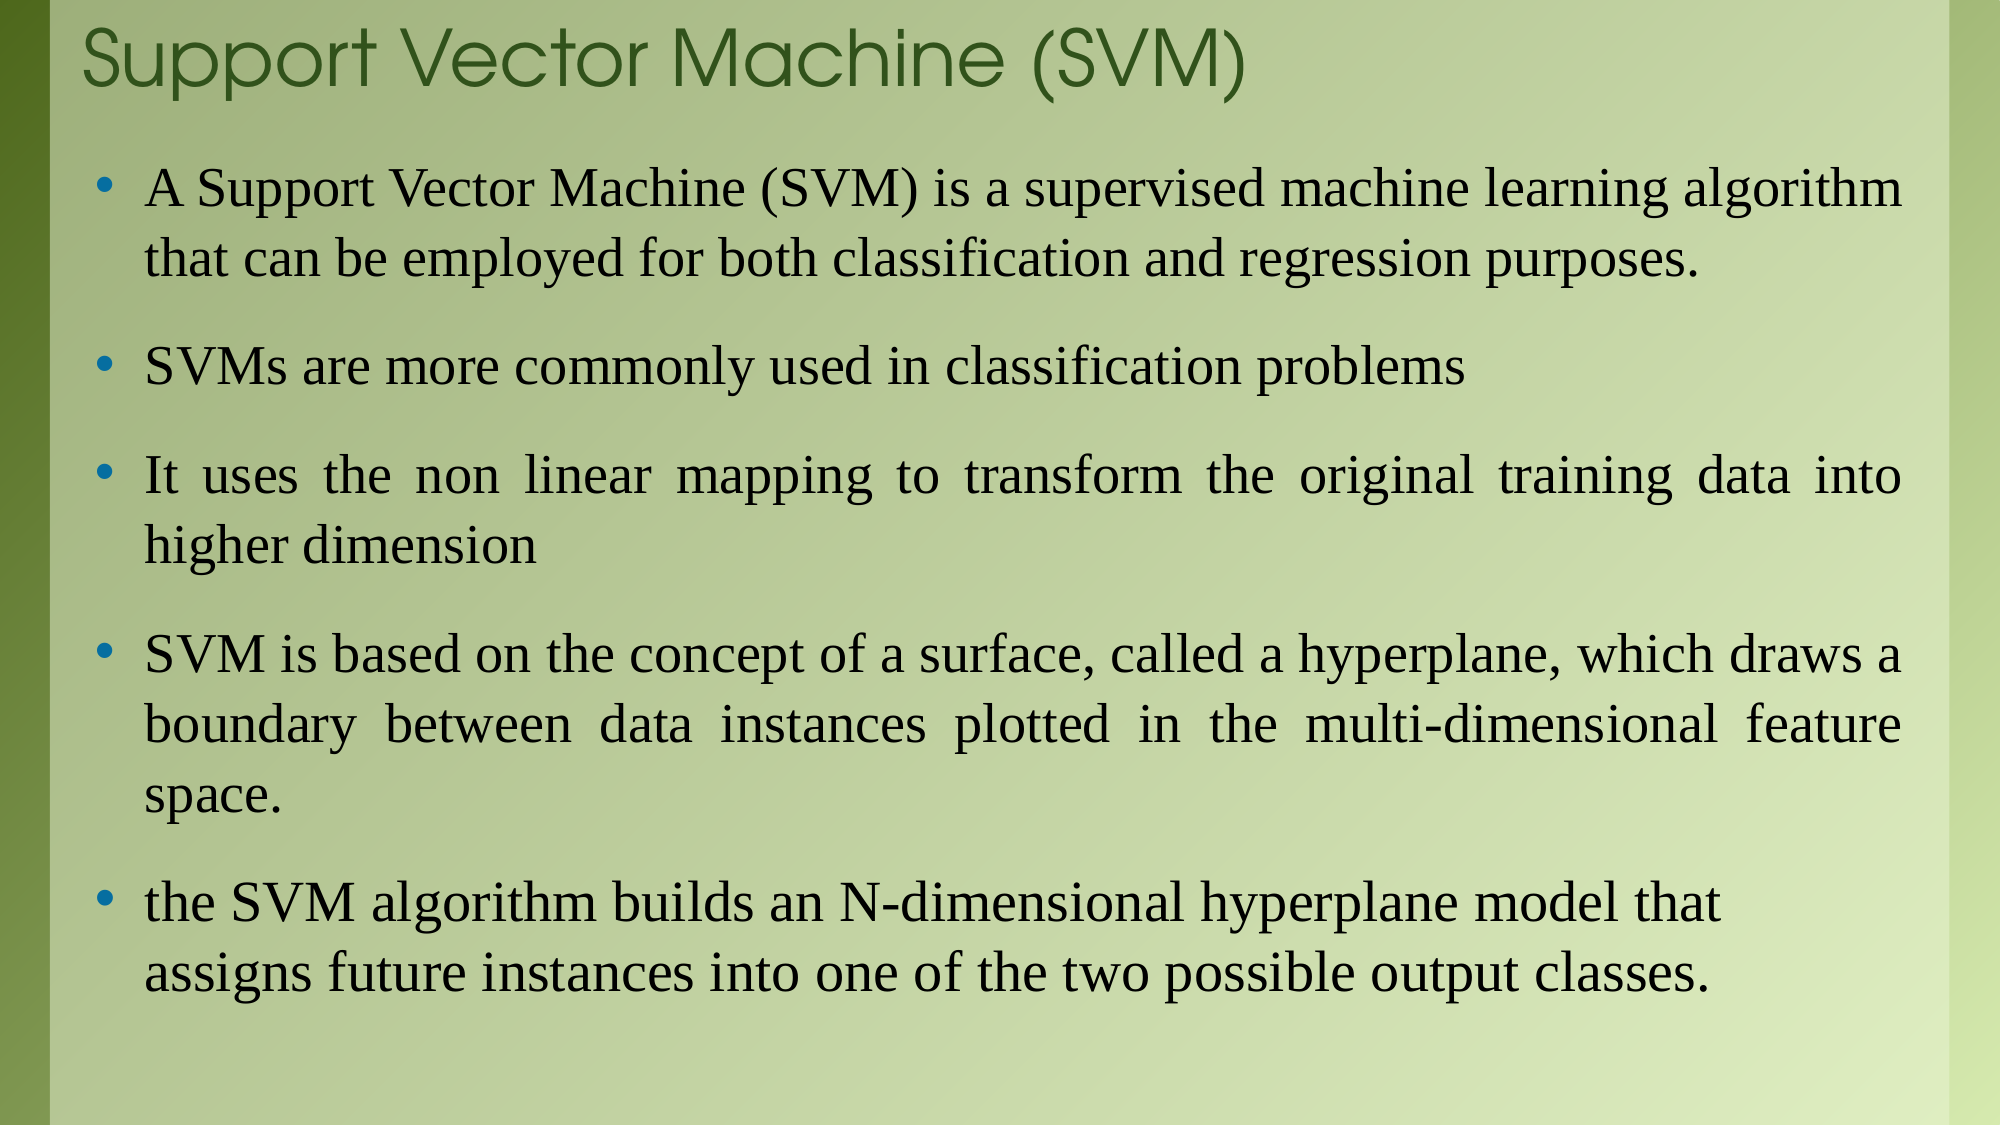

# Support Vector Machine (SVM)
A Support Vector Machine (SVM) is a supervised machine learning algorithm that can be employed for both classification and regression purposes.
SVMs are more commonly used in classification problems
It uses the non linear mapping to transform the original training data into higher dimension
SVM is based on the concept of a surface, called a hyperplane, which draws a boundary between data instances plotted in the multi-dimensional feature space.
the SVM algorithm builds an N-dimensional hyperplane model that assigns future instances into one of the two possible output classes.